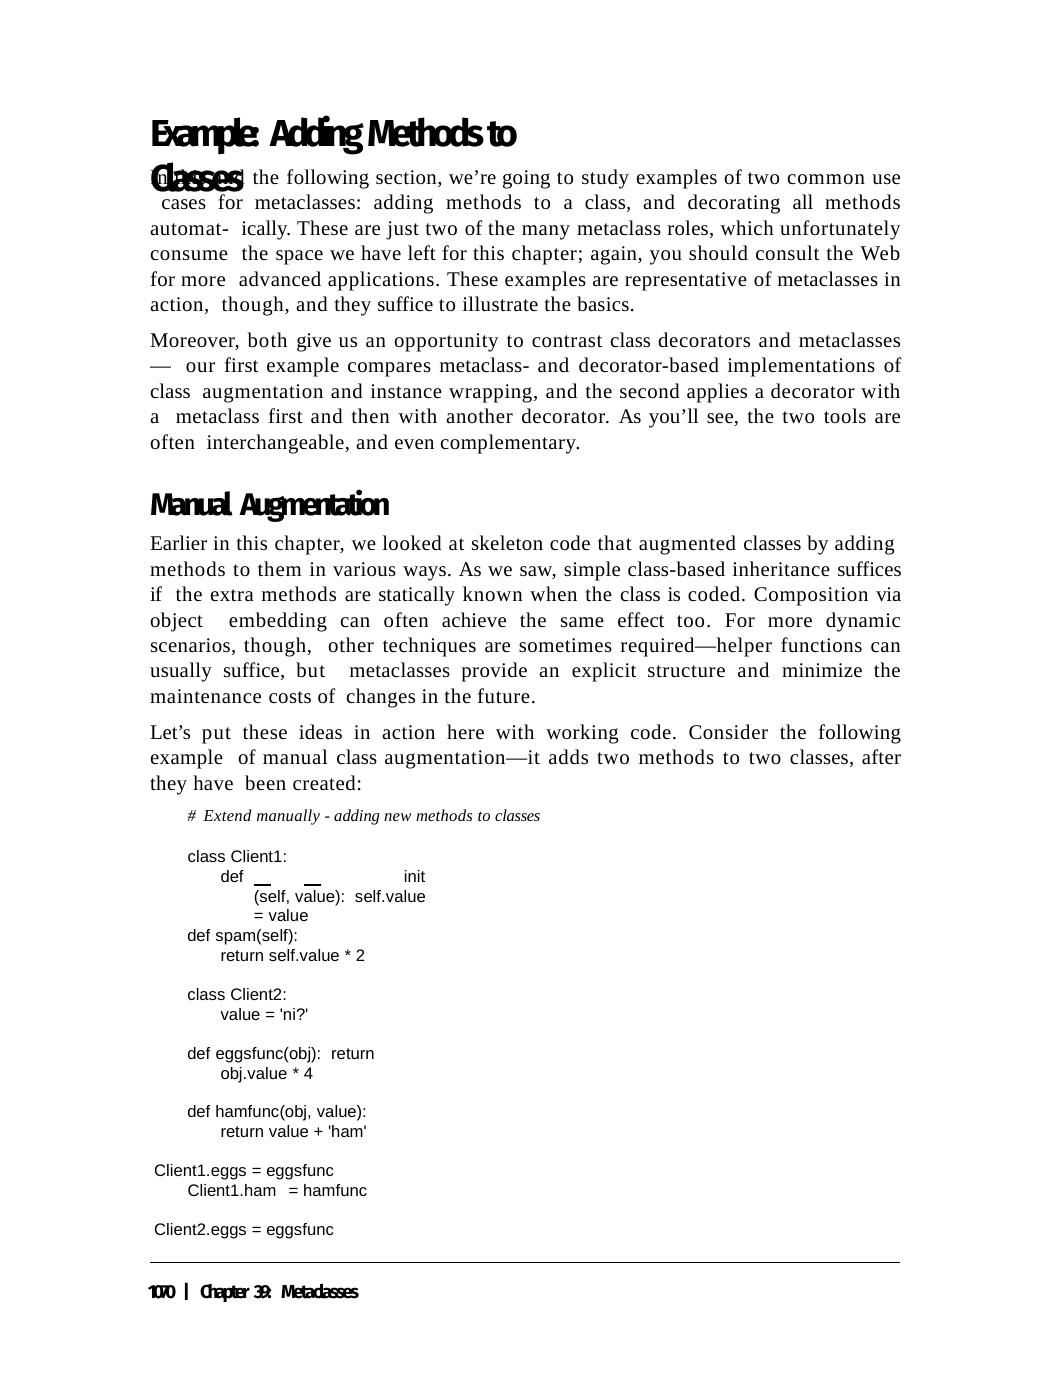

# Example: Adding Methods to Classes
In this and the following section, we’re going to study examples of two common use  cases for metaclasses: adding methods to a class, and decorating all methods automat-  ically. These are just two of the many metaclass roles, which unfortunately consume  the space we have left for this chapter; again, you should consult the Web for more  advanced applications. These examples are representative of metaclasses in action,  though, and they suffice to illustrate the basics.
Moreover, both give us an opportunity to contrast class decorators and metaclasses—  our first example compares metaclass- and decorator-based implementations of class  augmentation and instance wrapping, and the second applies a decorator with a  metaclass first and then with another decorator. As you’ll see, the two tools are often  interchangeable, and even complementary.

Manual Augmentation
Earlier in this chapter, we looked at skeleton code that augmented classes by adding  methods to them in various ways. As we saw, simple class-based inheritance suffices if  the extra methods are statically known when the class is coded. Composition via object  embedding can often achieve the same effect too. For more dynamic scenarios, though,  other techniques are sometimes required—helper functions can usually suffice, but  metaclasses provide an explicit structure and minimize the maintenance costs of  changes in the future.
Let’s put these ideas in action here with working code. Consider the following example  of manual class augmentation—it adds two methods to two classes, after they have  been created:
# Extend manually - adding new methods to classes

class Client1:
def		init (self, value):  self.value = value
def spam(self):
return self.value * 2

class Client2:  value = 'ni?'

def eggsfunc(obj):  return obj.value * 4

def hamfunc(obj, value):  return value + 'ham'

Client1.eggs = eggsfunc  Client1.ham = hamfunc

Client2.eggs = eggsfunc

1070  |  Chapter 39:  Metaclasses